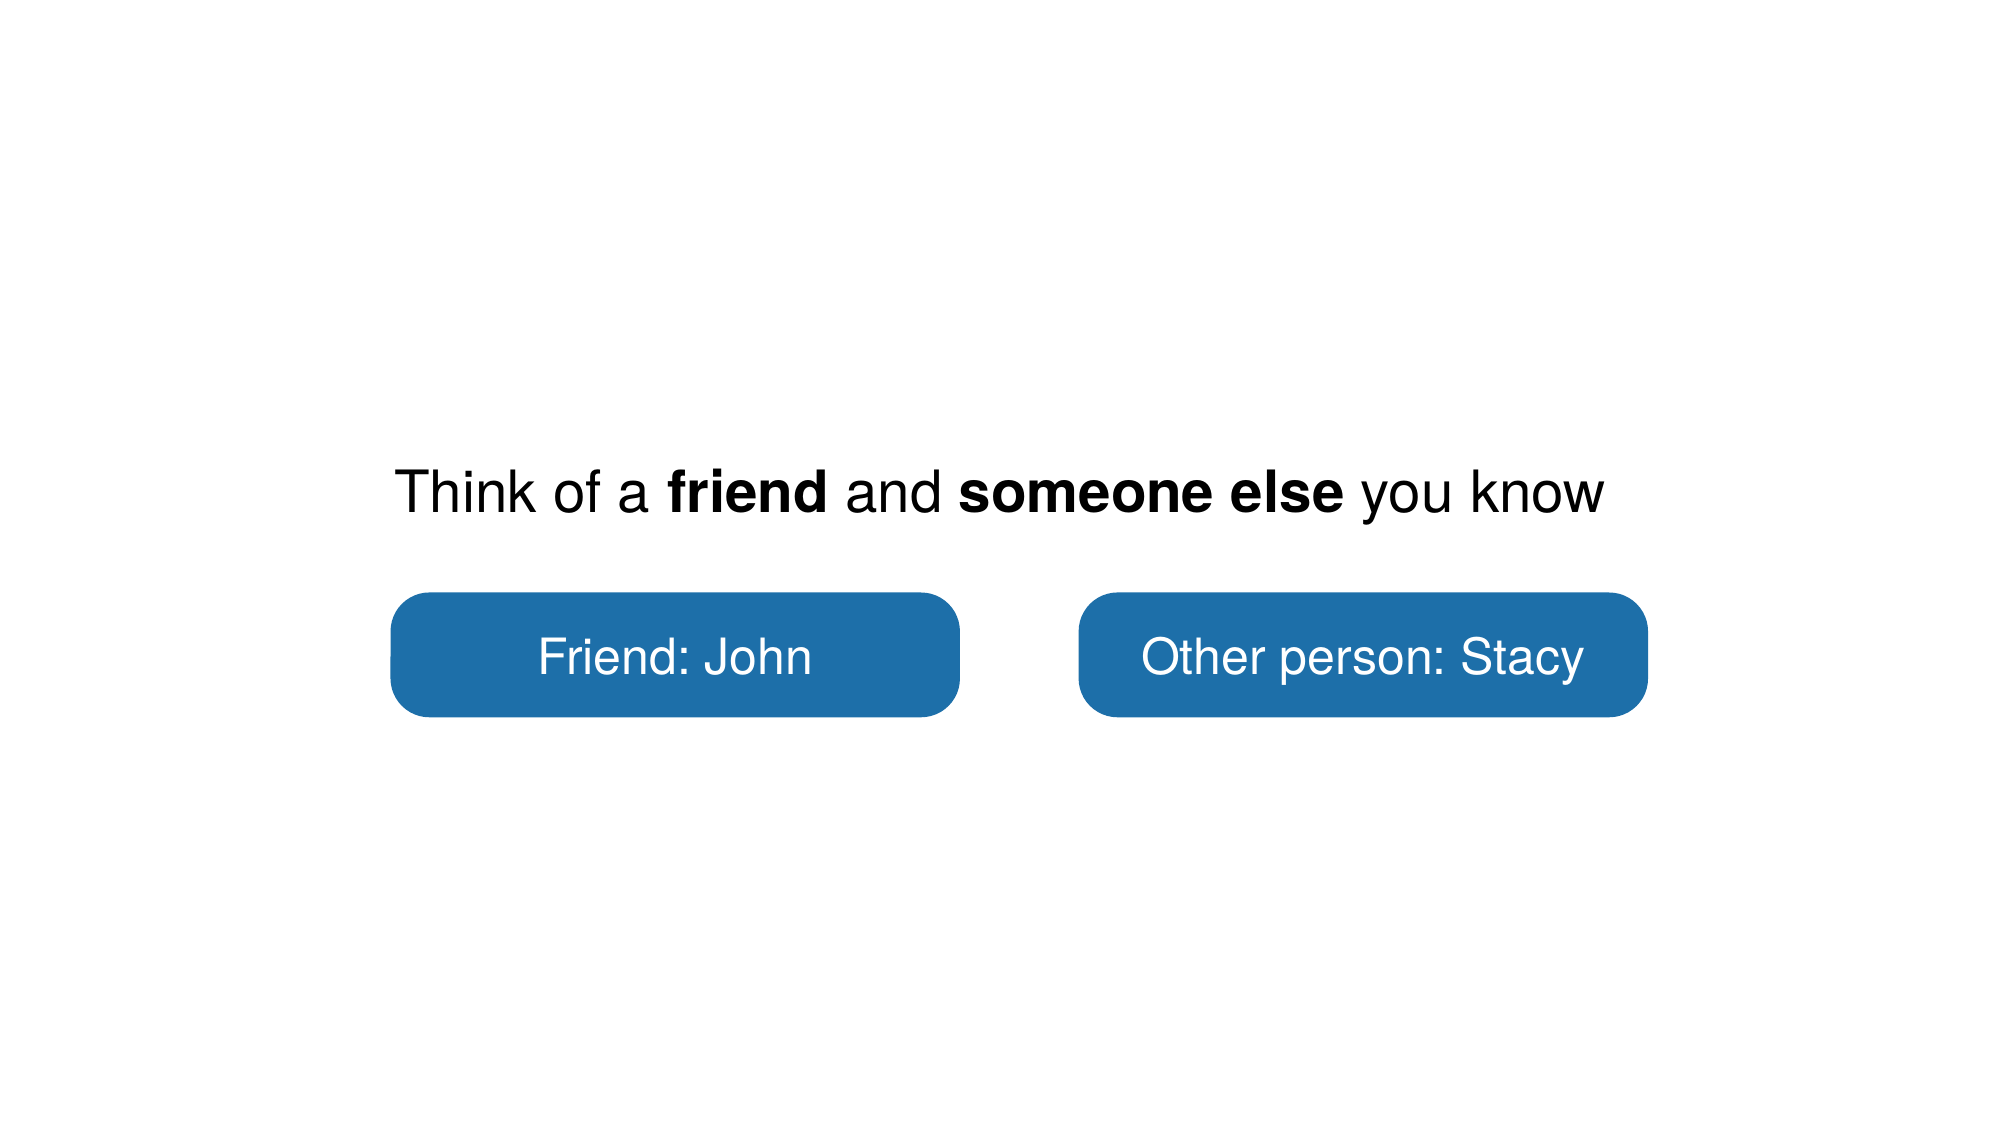

# Think of a friend and someone else you know
Friend: John
Other person: Stacy